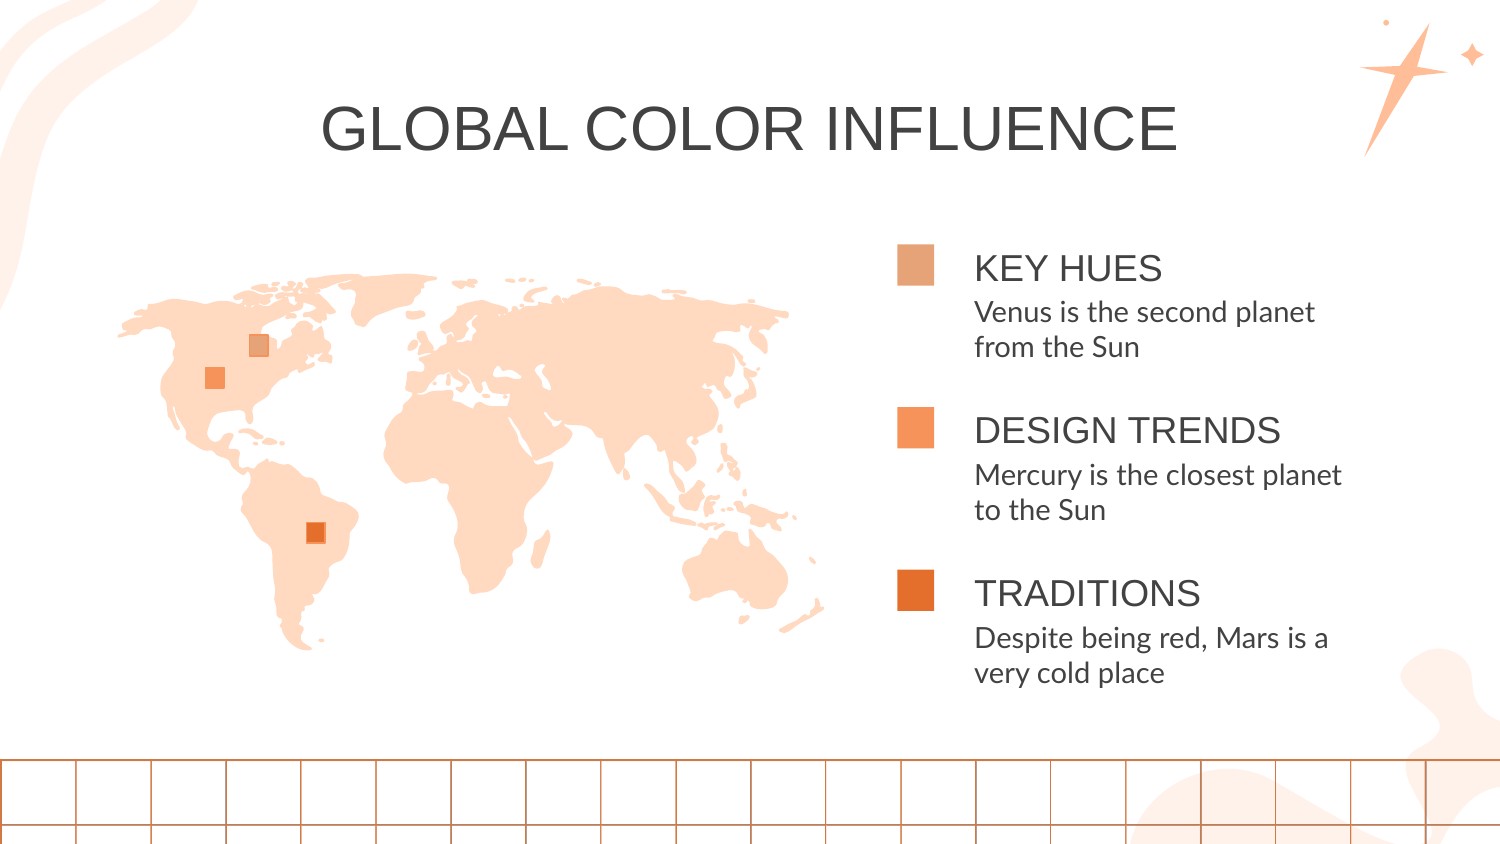

# GLOBAL COLOR INFLUENCE
KEY HUES

Venus is the second planet from the Sun

DESIGN TRENDS

Mercury is the closest planet to the Sun

TRADITIONS

Despite being red, Mars is a very cold place